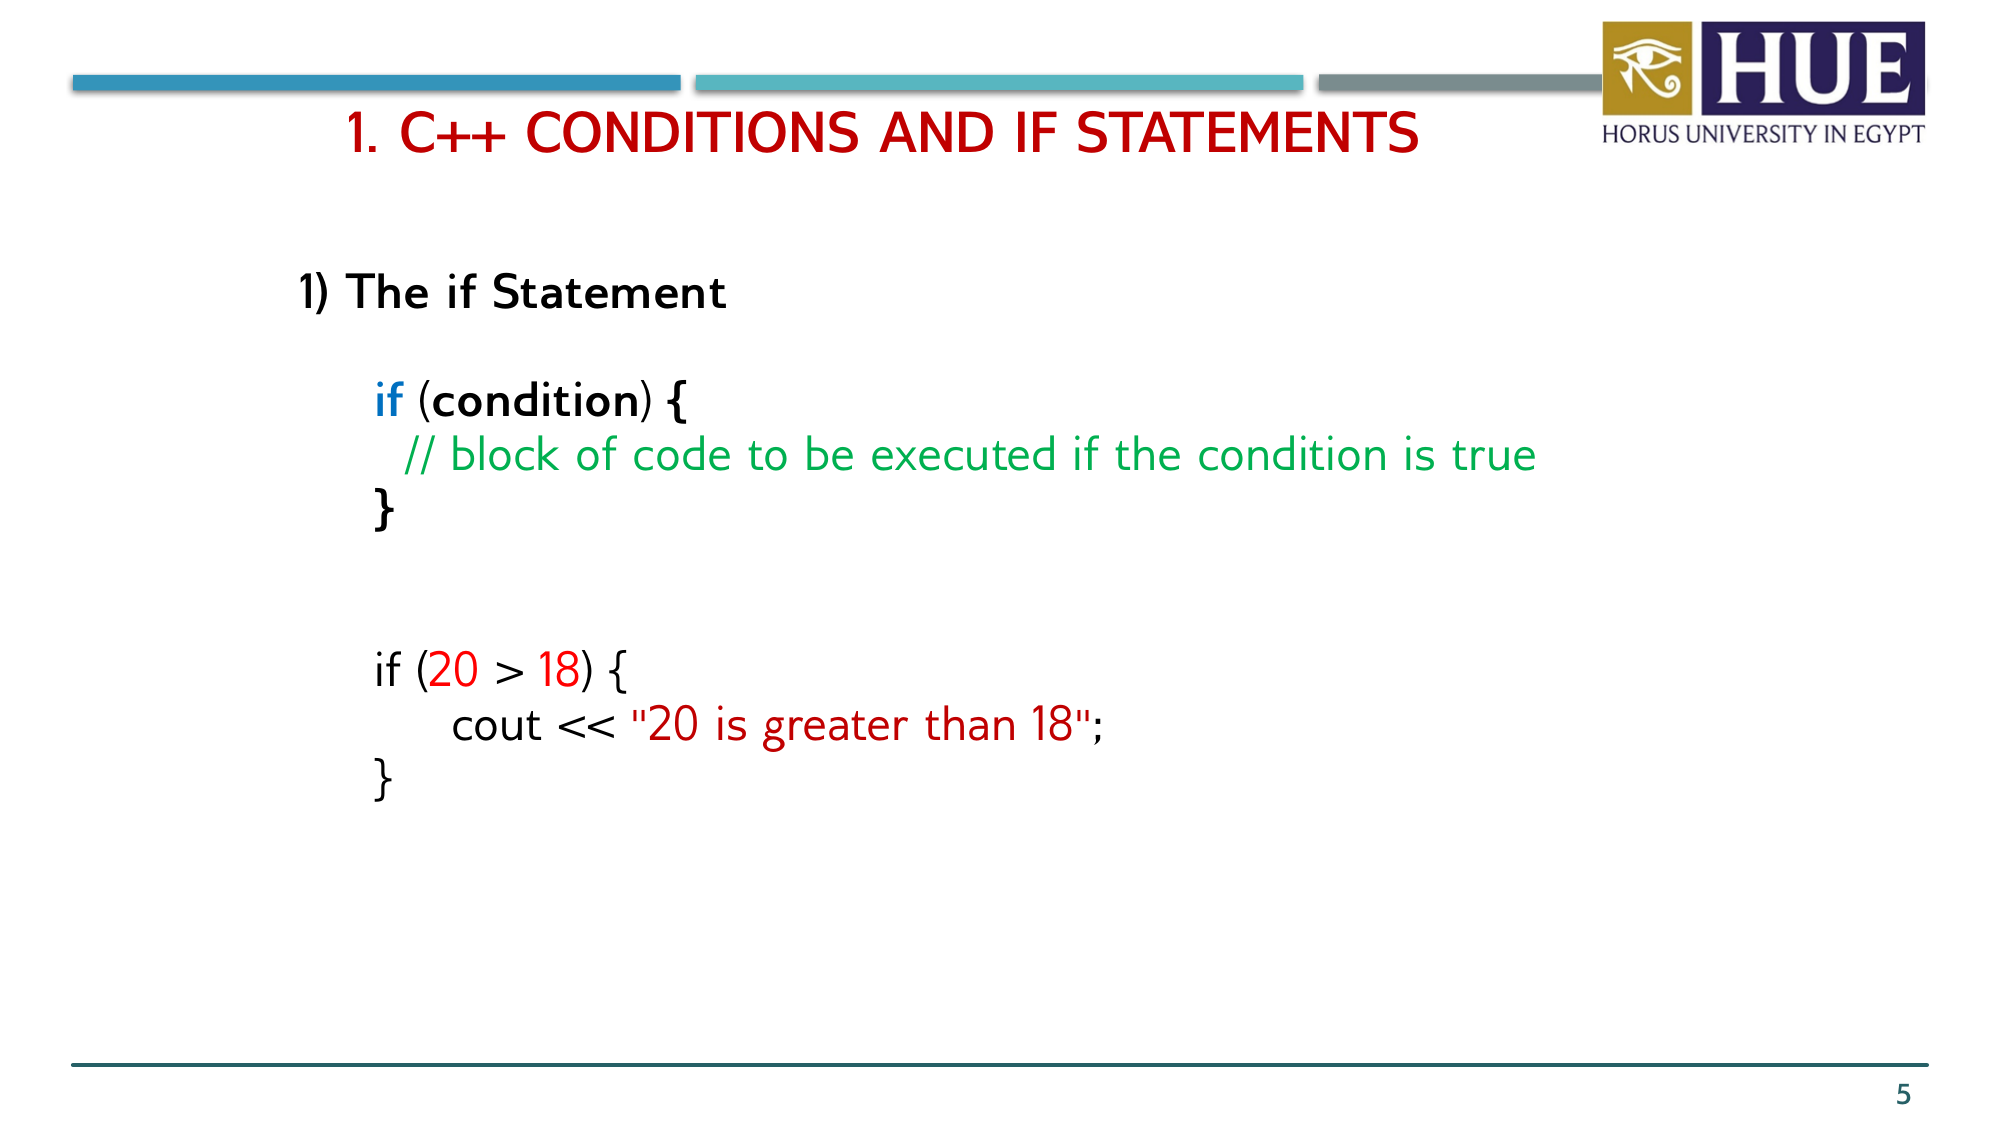

1. C++ Conditions and If Statements
1) The if Statement

if (condition) {
  // block of code to be executed if the condition is true
}

if (20 > 18) {
  cout << "20 is greater than 18";
}

5